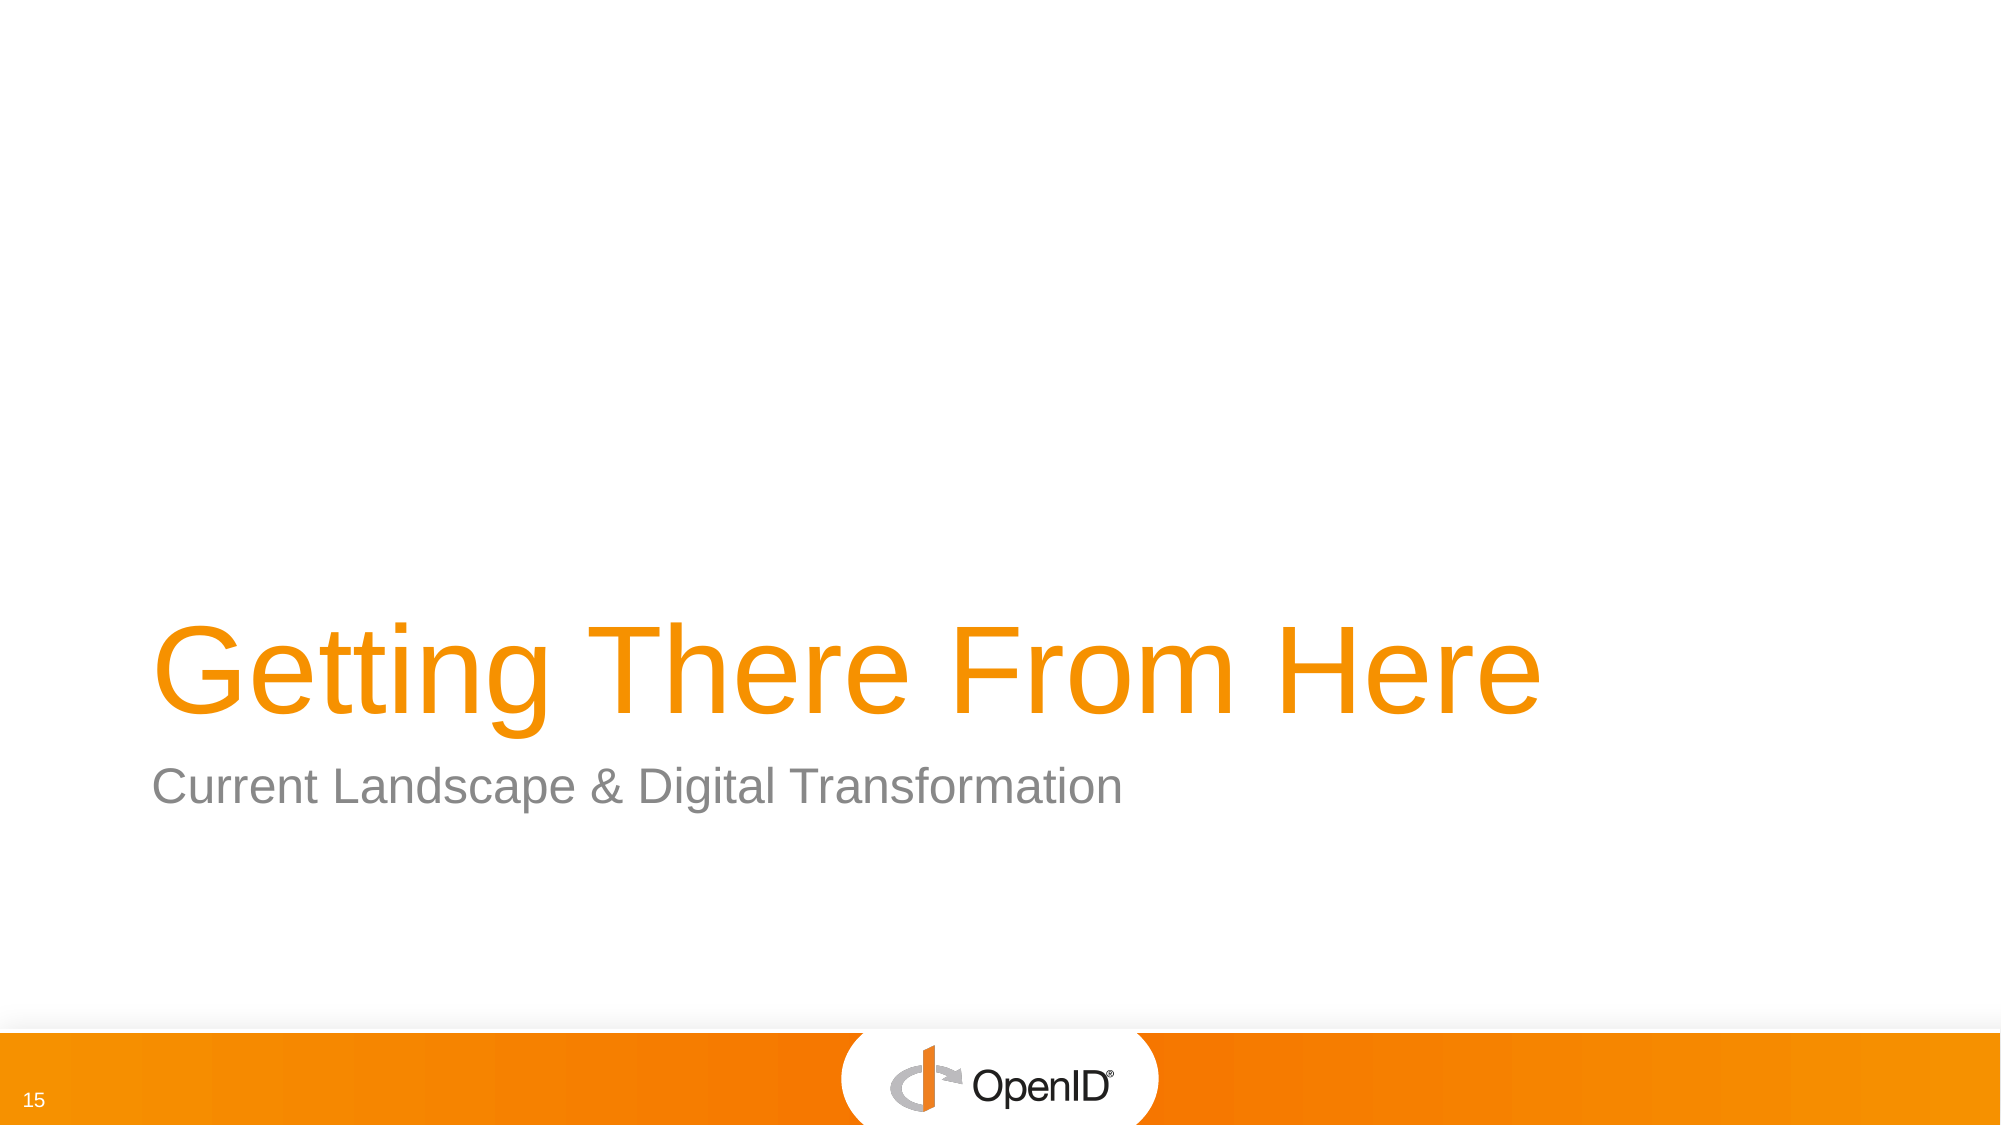

# Getting There From Here
Current Landscape & Digital Transformation